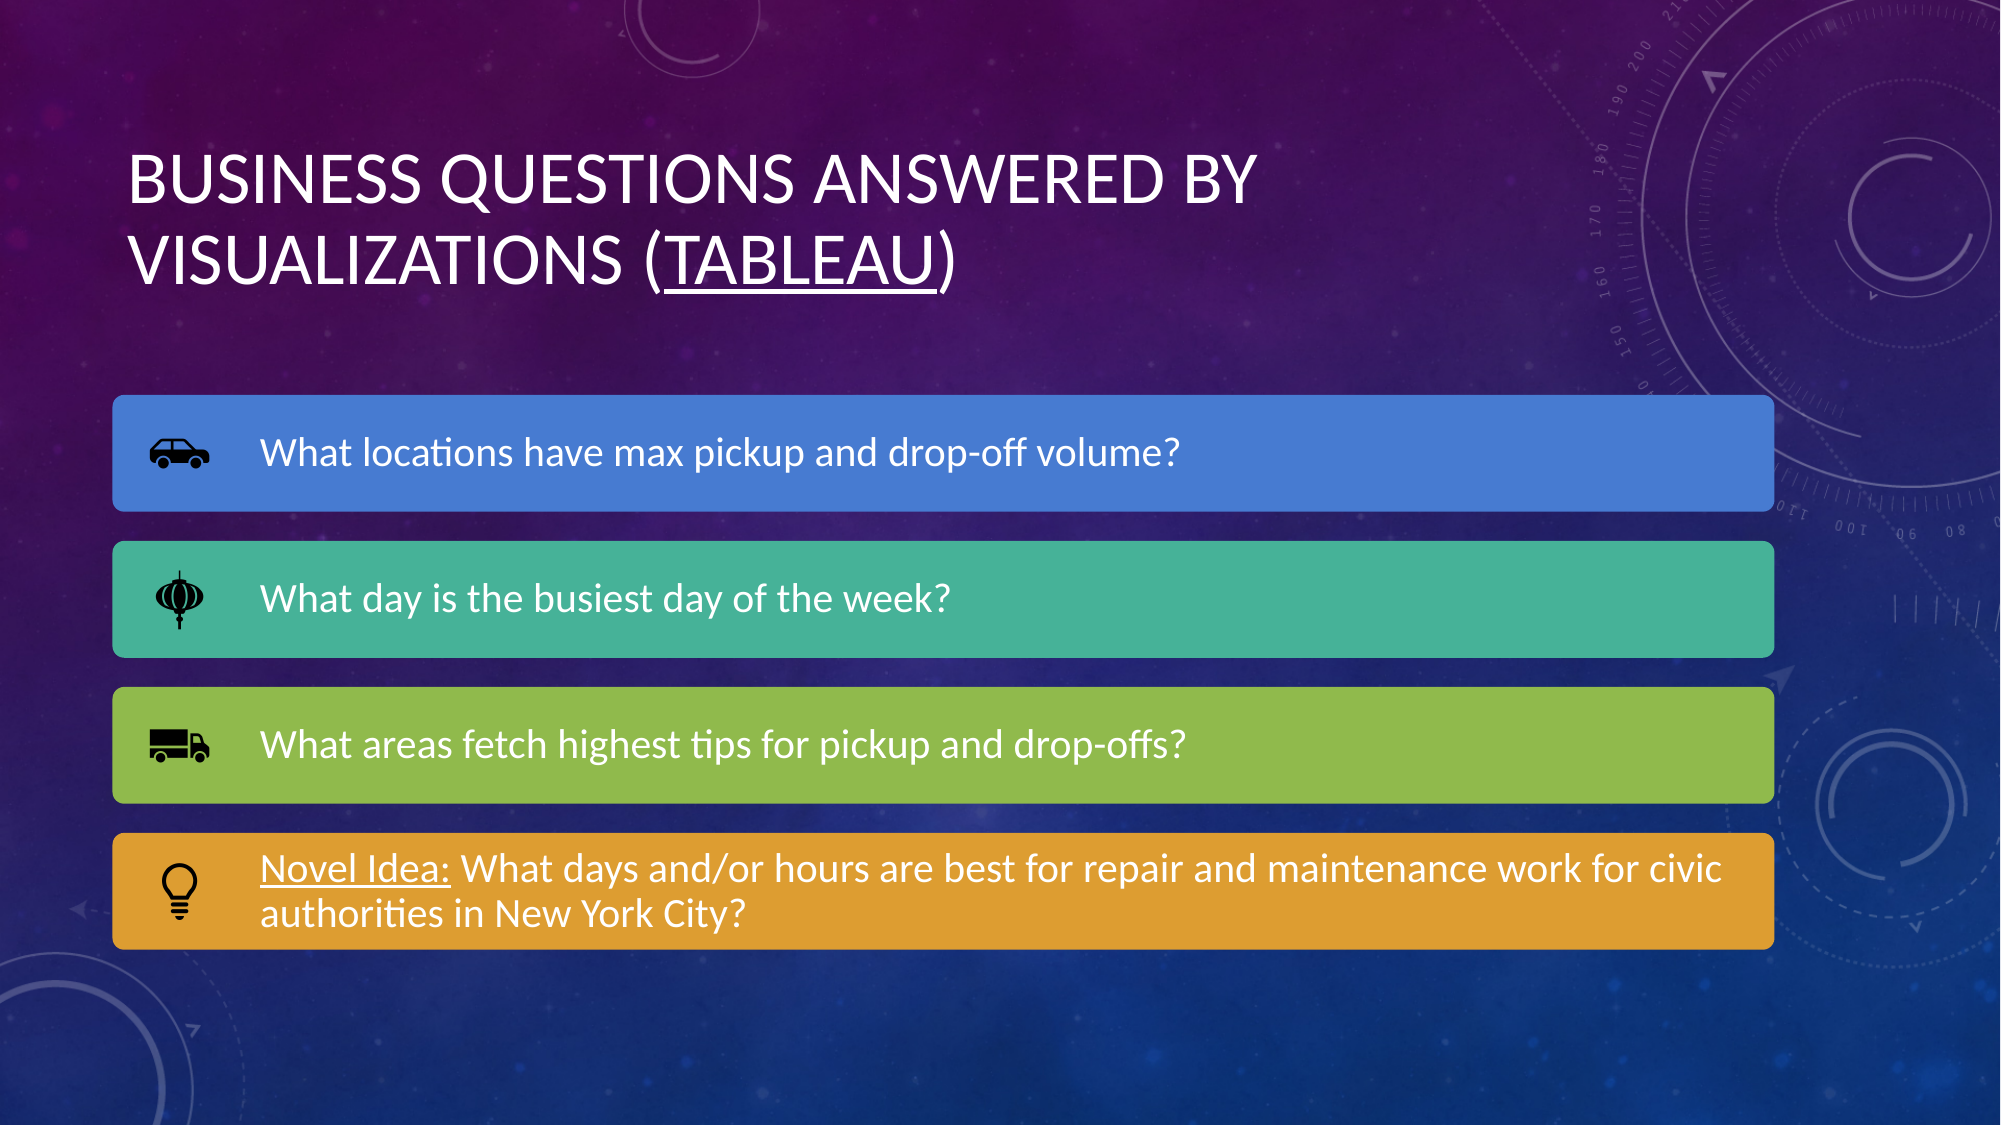

Business Questions answered by Visualizations (Tableau)
What locations have max pickup and drop-off volume?
What day is the busiest day of the week?
What areas fetch highest tips for pickup and drop-offs?
Novel Idea: What days and/or hours are best for repair and maintenance work for civic authorities in New York City?